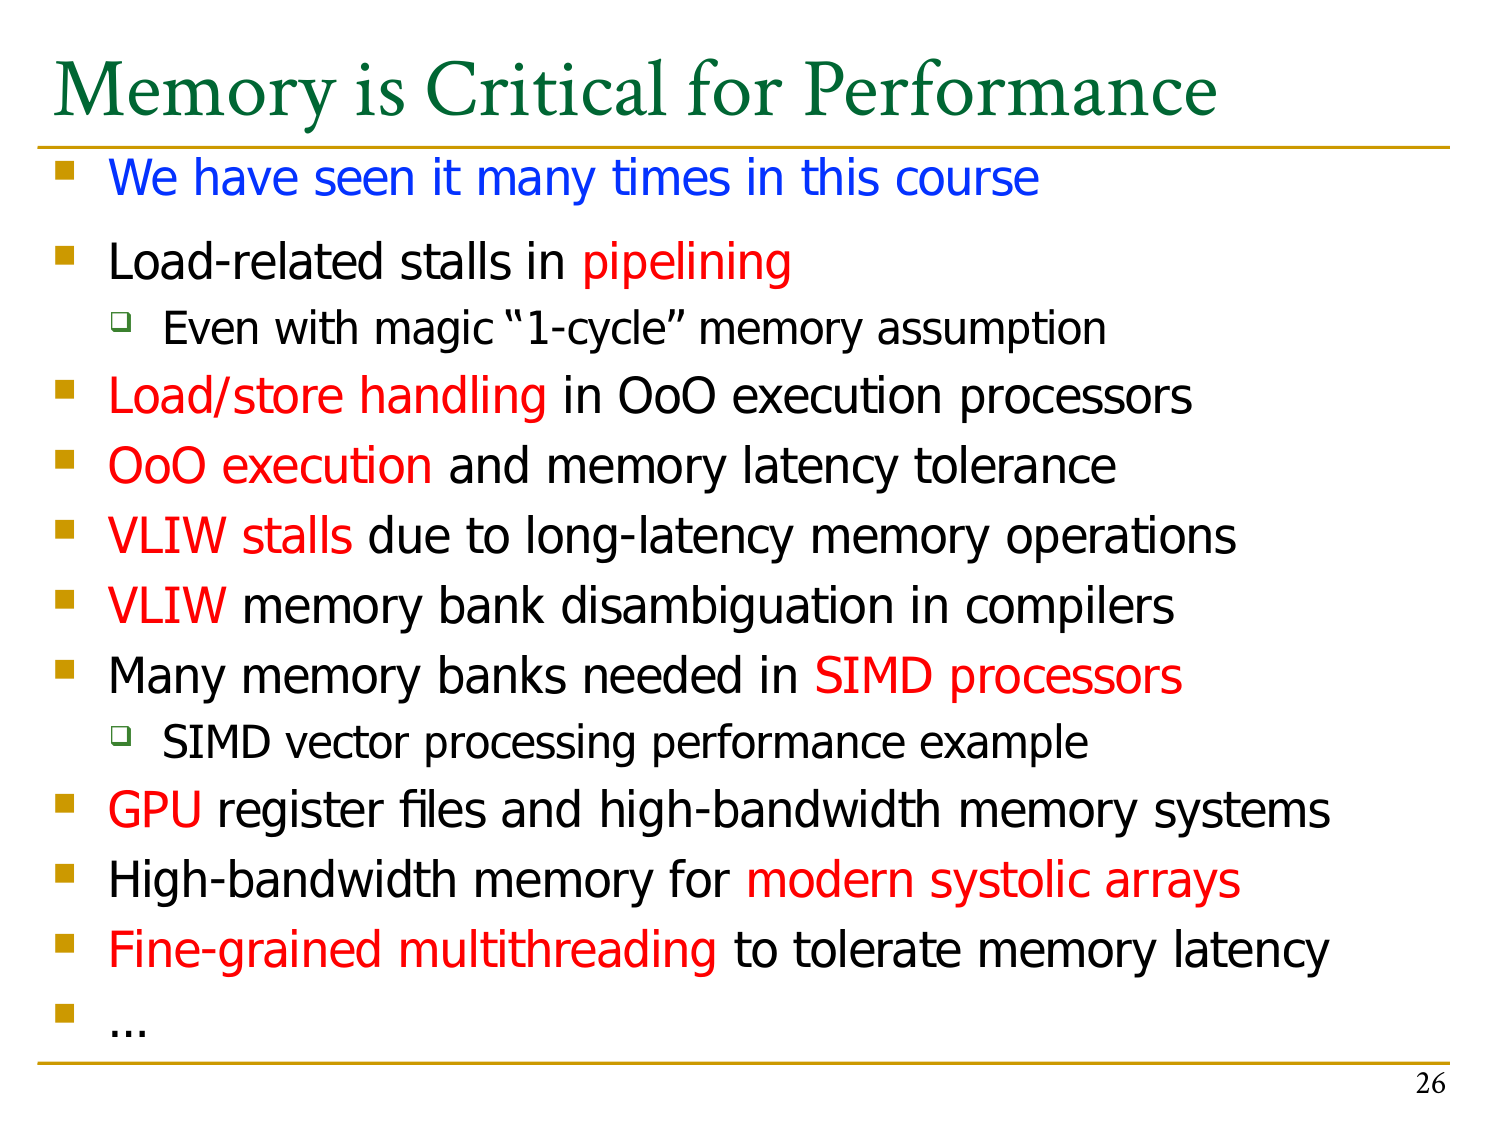

# Memory is Critical for Performance
We have seen it many times in this course

Load-related stalls in pipelining
Even with magic “1-cycle” memory assumption
Load/store handling in OoO execution processors
OoO execution and memory latency tolerance
VLIW stalls due to long-latency memory operations
VLIW memory bank disambiguation in compilers
Many memory banks needed in SIMD processors
SIMD vector processing performance example
GPU register files and high-bandwidth memory systems
High-bandwidth memory for modern systolic arrays
Fine-grained multithreading to tolerate memory latency
…
26